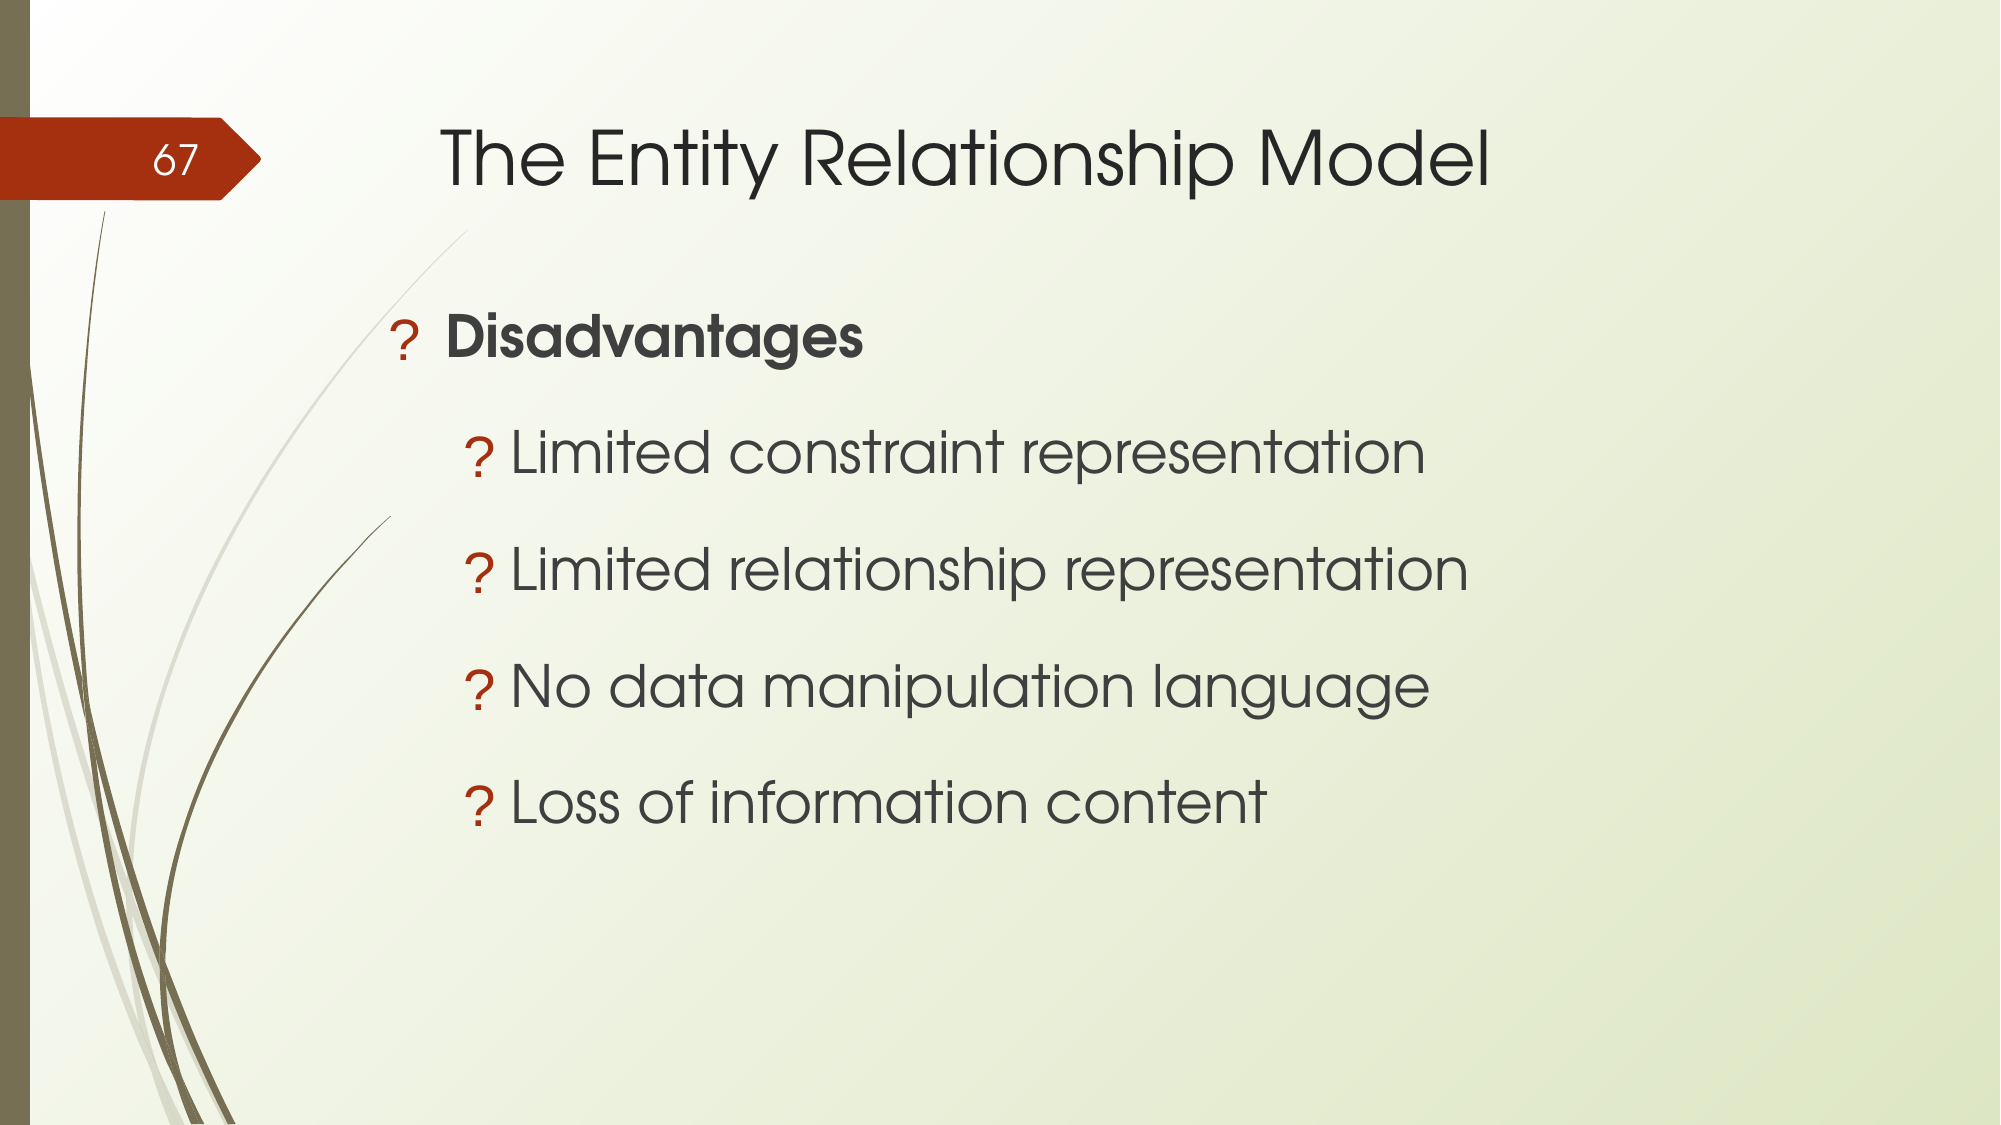

# The Entity Relationship Model
67
Disadvantages
Limited constraint representation
Limited relationship representation
No data manipulation language
Loss of information content